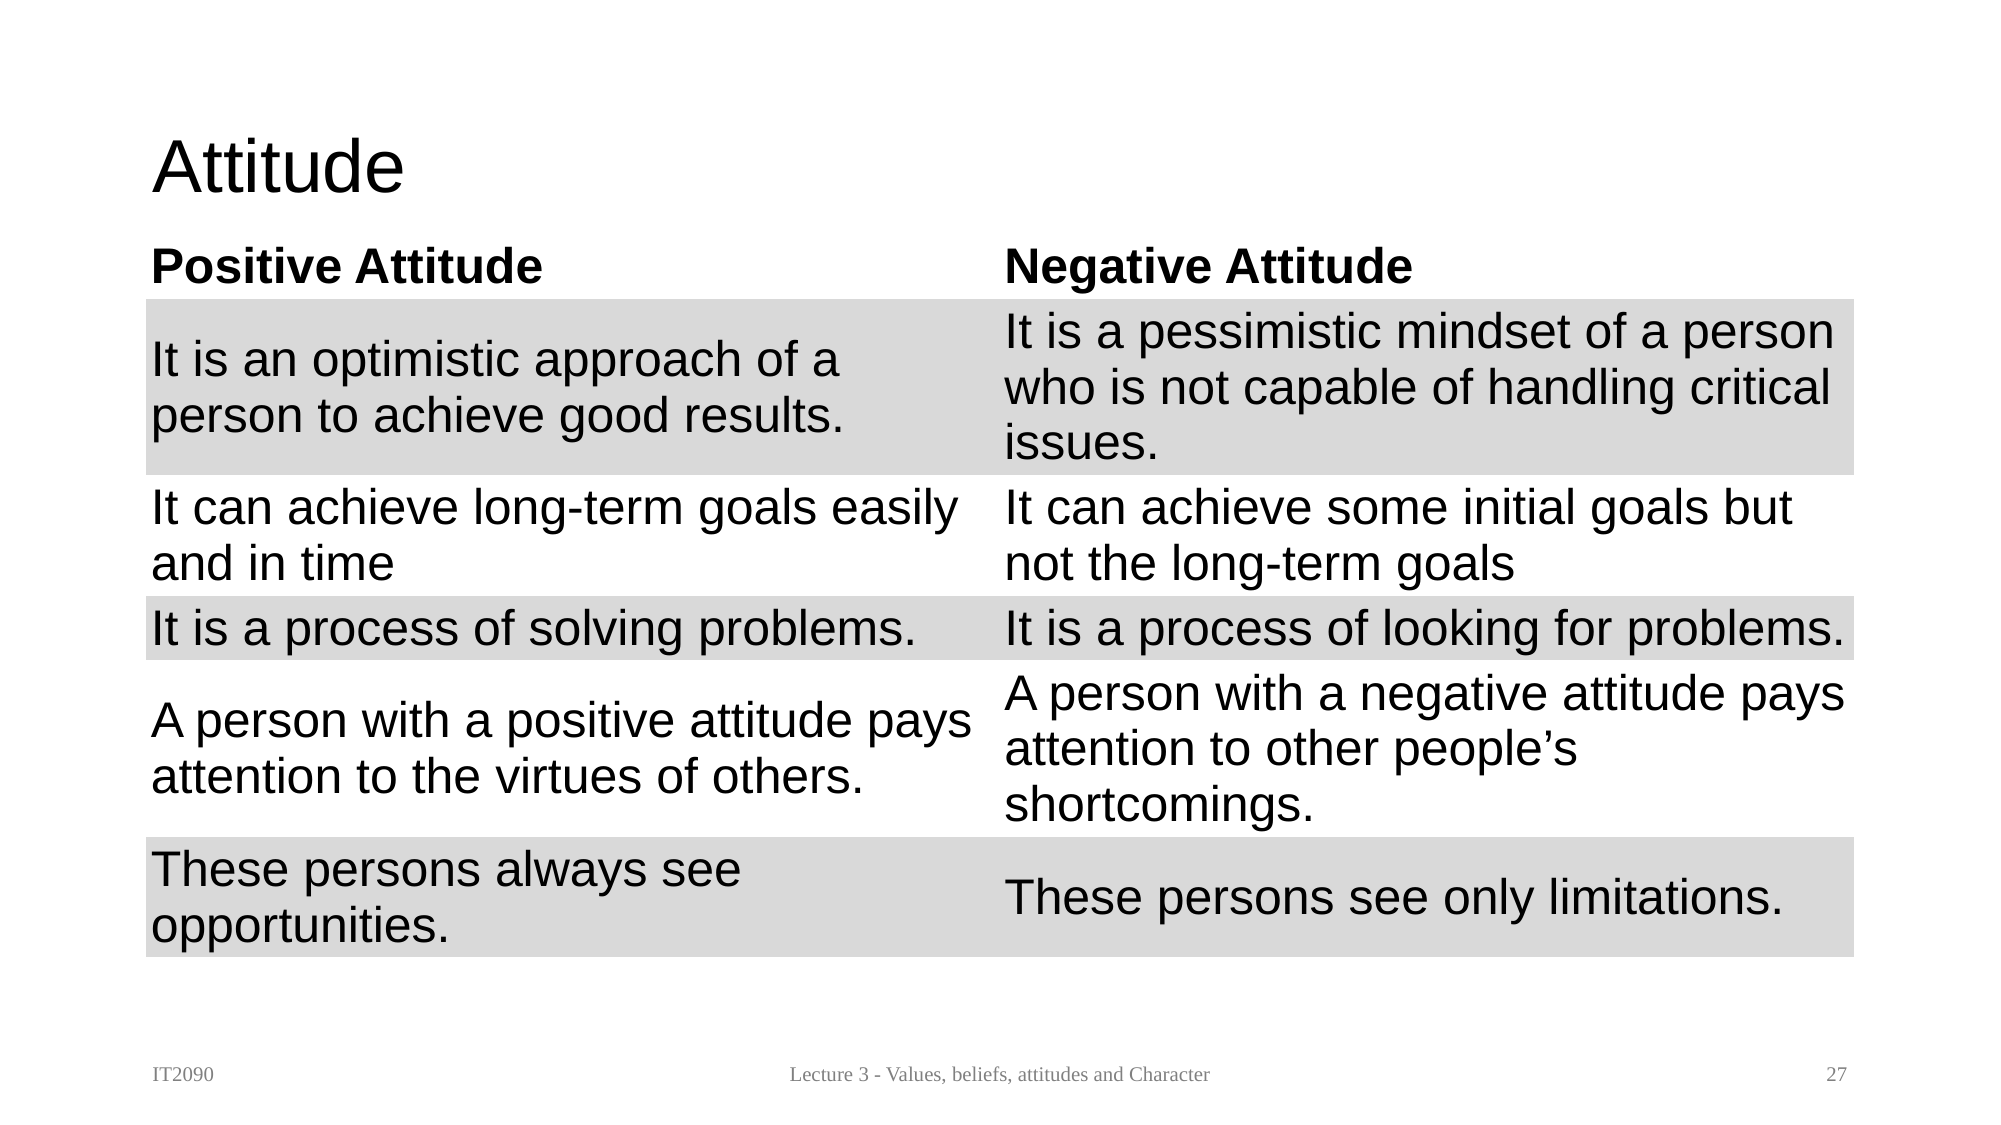

# Attitude
| Positive Attitude | Negative Attitude |
| --- | --- |
| It is an optimistic approach of a person to achieve good results. | It is a pessimistic mindset of a person who is not capable of handling critical issues. |
| It can achieve long-term goals easily and in time | It can achieve some initial goals but not the long-term goals |
| It is a process of solving problems. | It is a process of looking for problems. |
| A person with a positive attitude pays attention to the virtues of others. | A person with a negative attitude pays attention to other people’s shortcomings. |
| These persons always see opportunities. | These persons see only limitations. |
IT2090
Lecture 3 - Values, beliefs, attitudes and Character
27